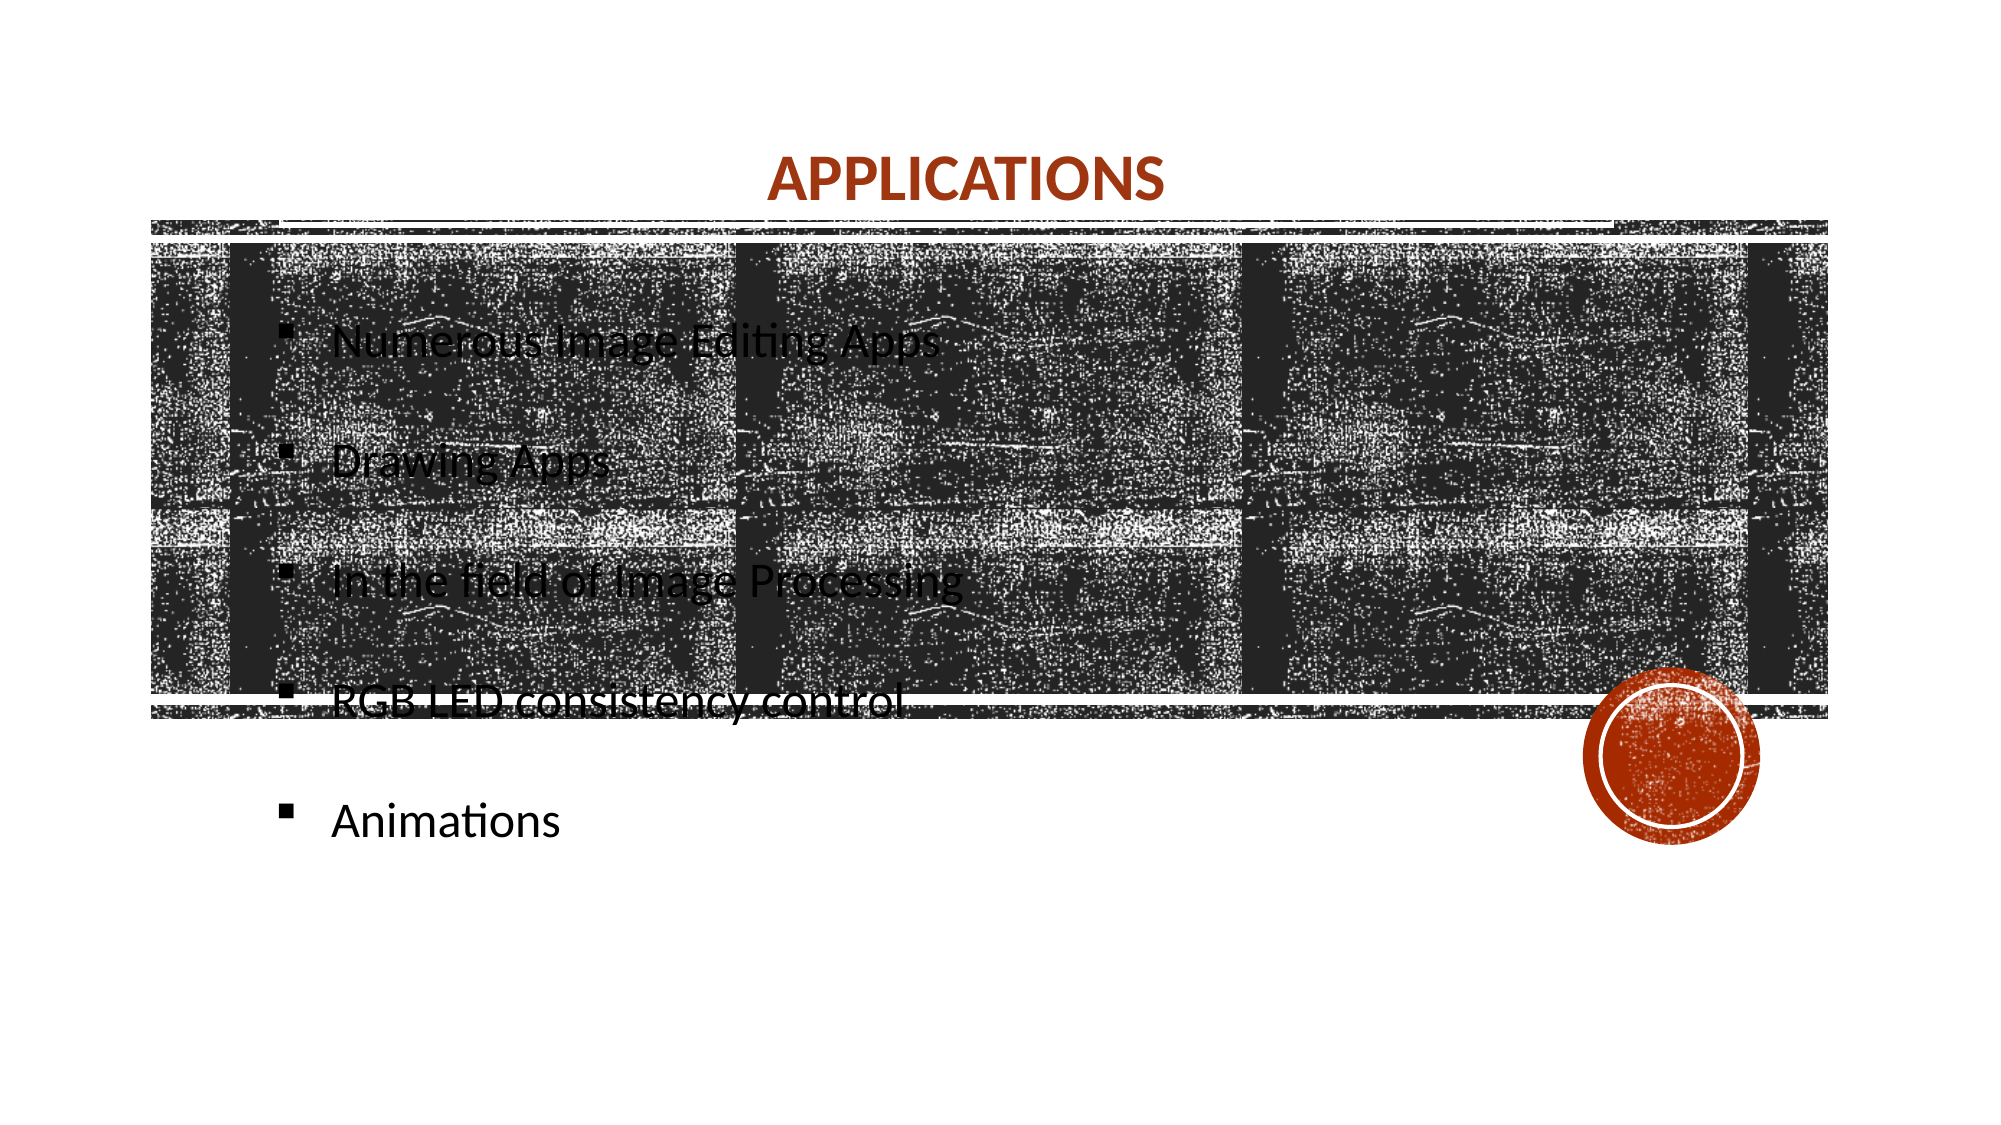

| APPLICATIONS |
| --- |
Numerous Image Editing Apps

Drawing Apps

In the field of Image Processing

RGB LED consistency control

Animations